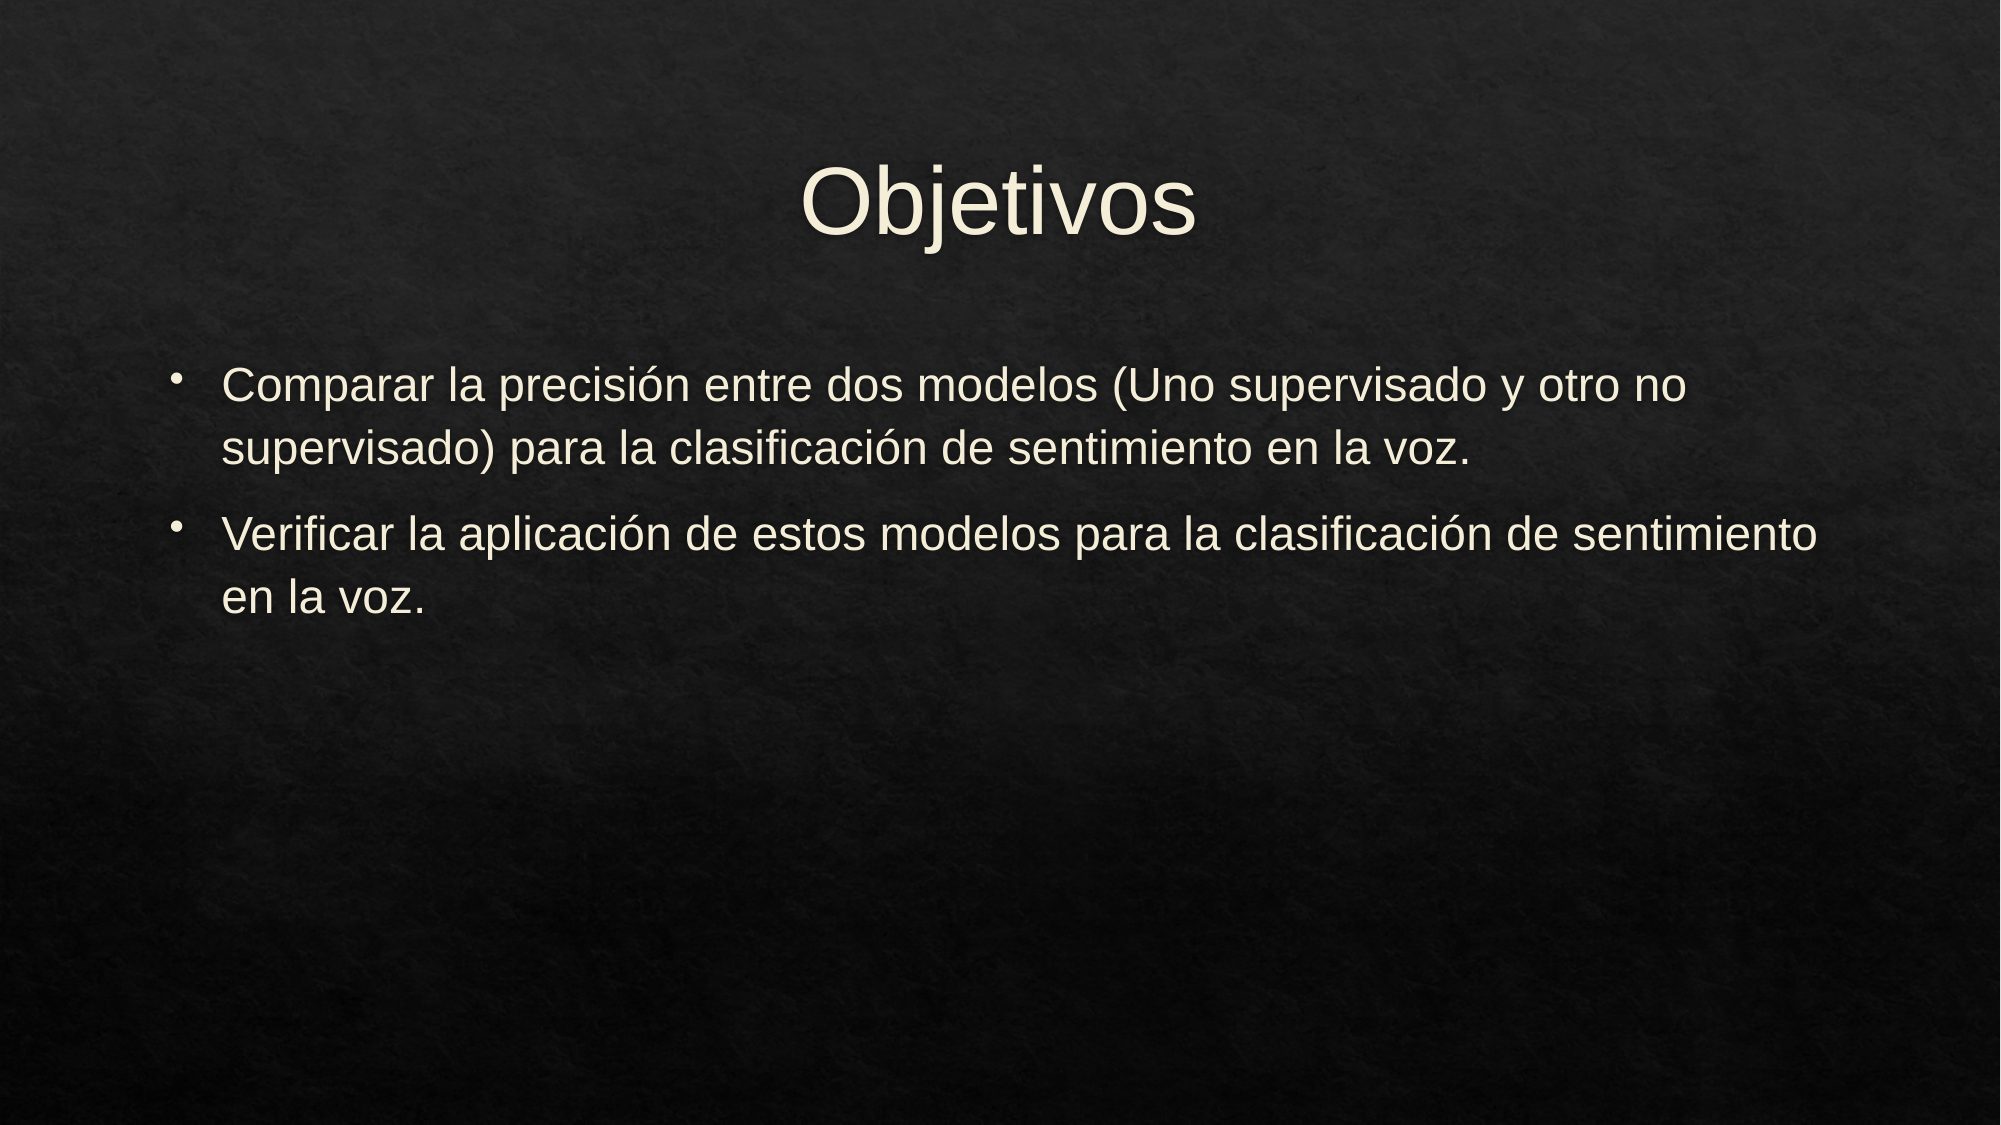

# Objetivos
Comparar la precisión entre dos modelos (Uno supervisado y otro no supervisado) para la clasificación de sentimiento en la voz.
Verificar la aplicación de estos modelos para la clasificación de sentimiento en la voz.